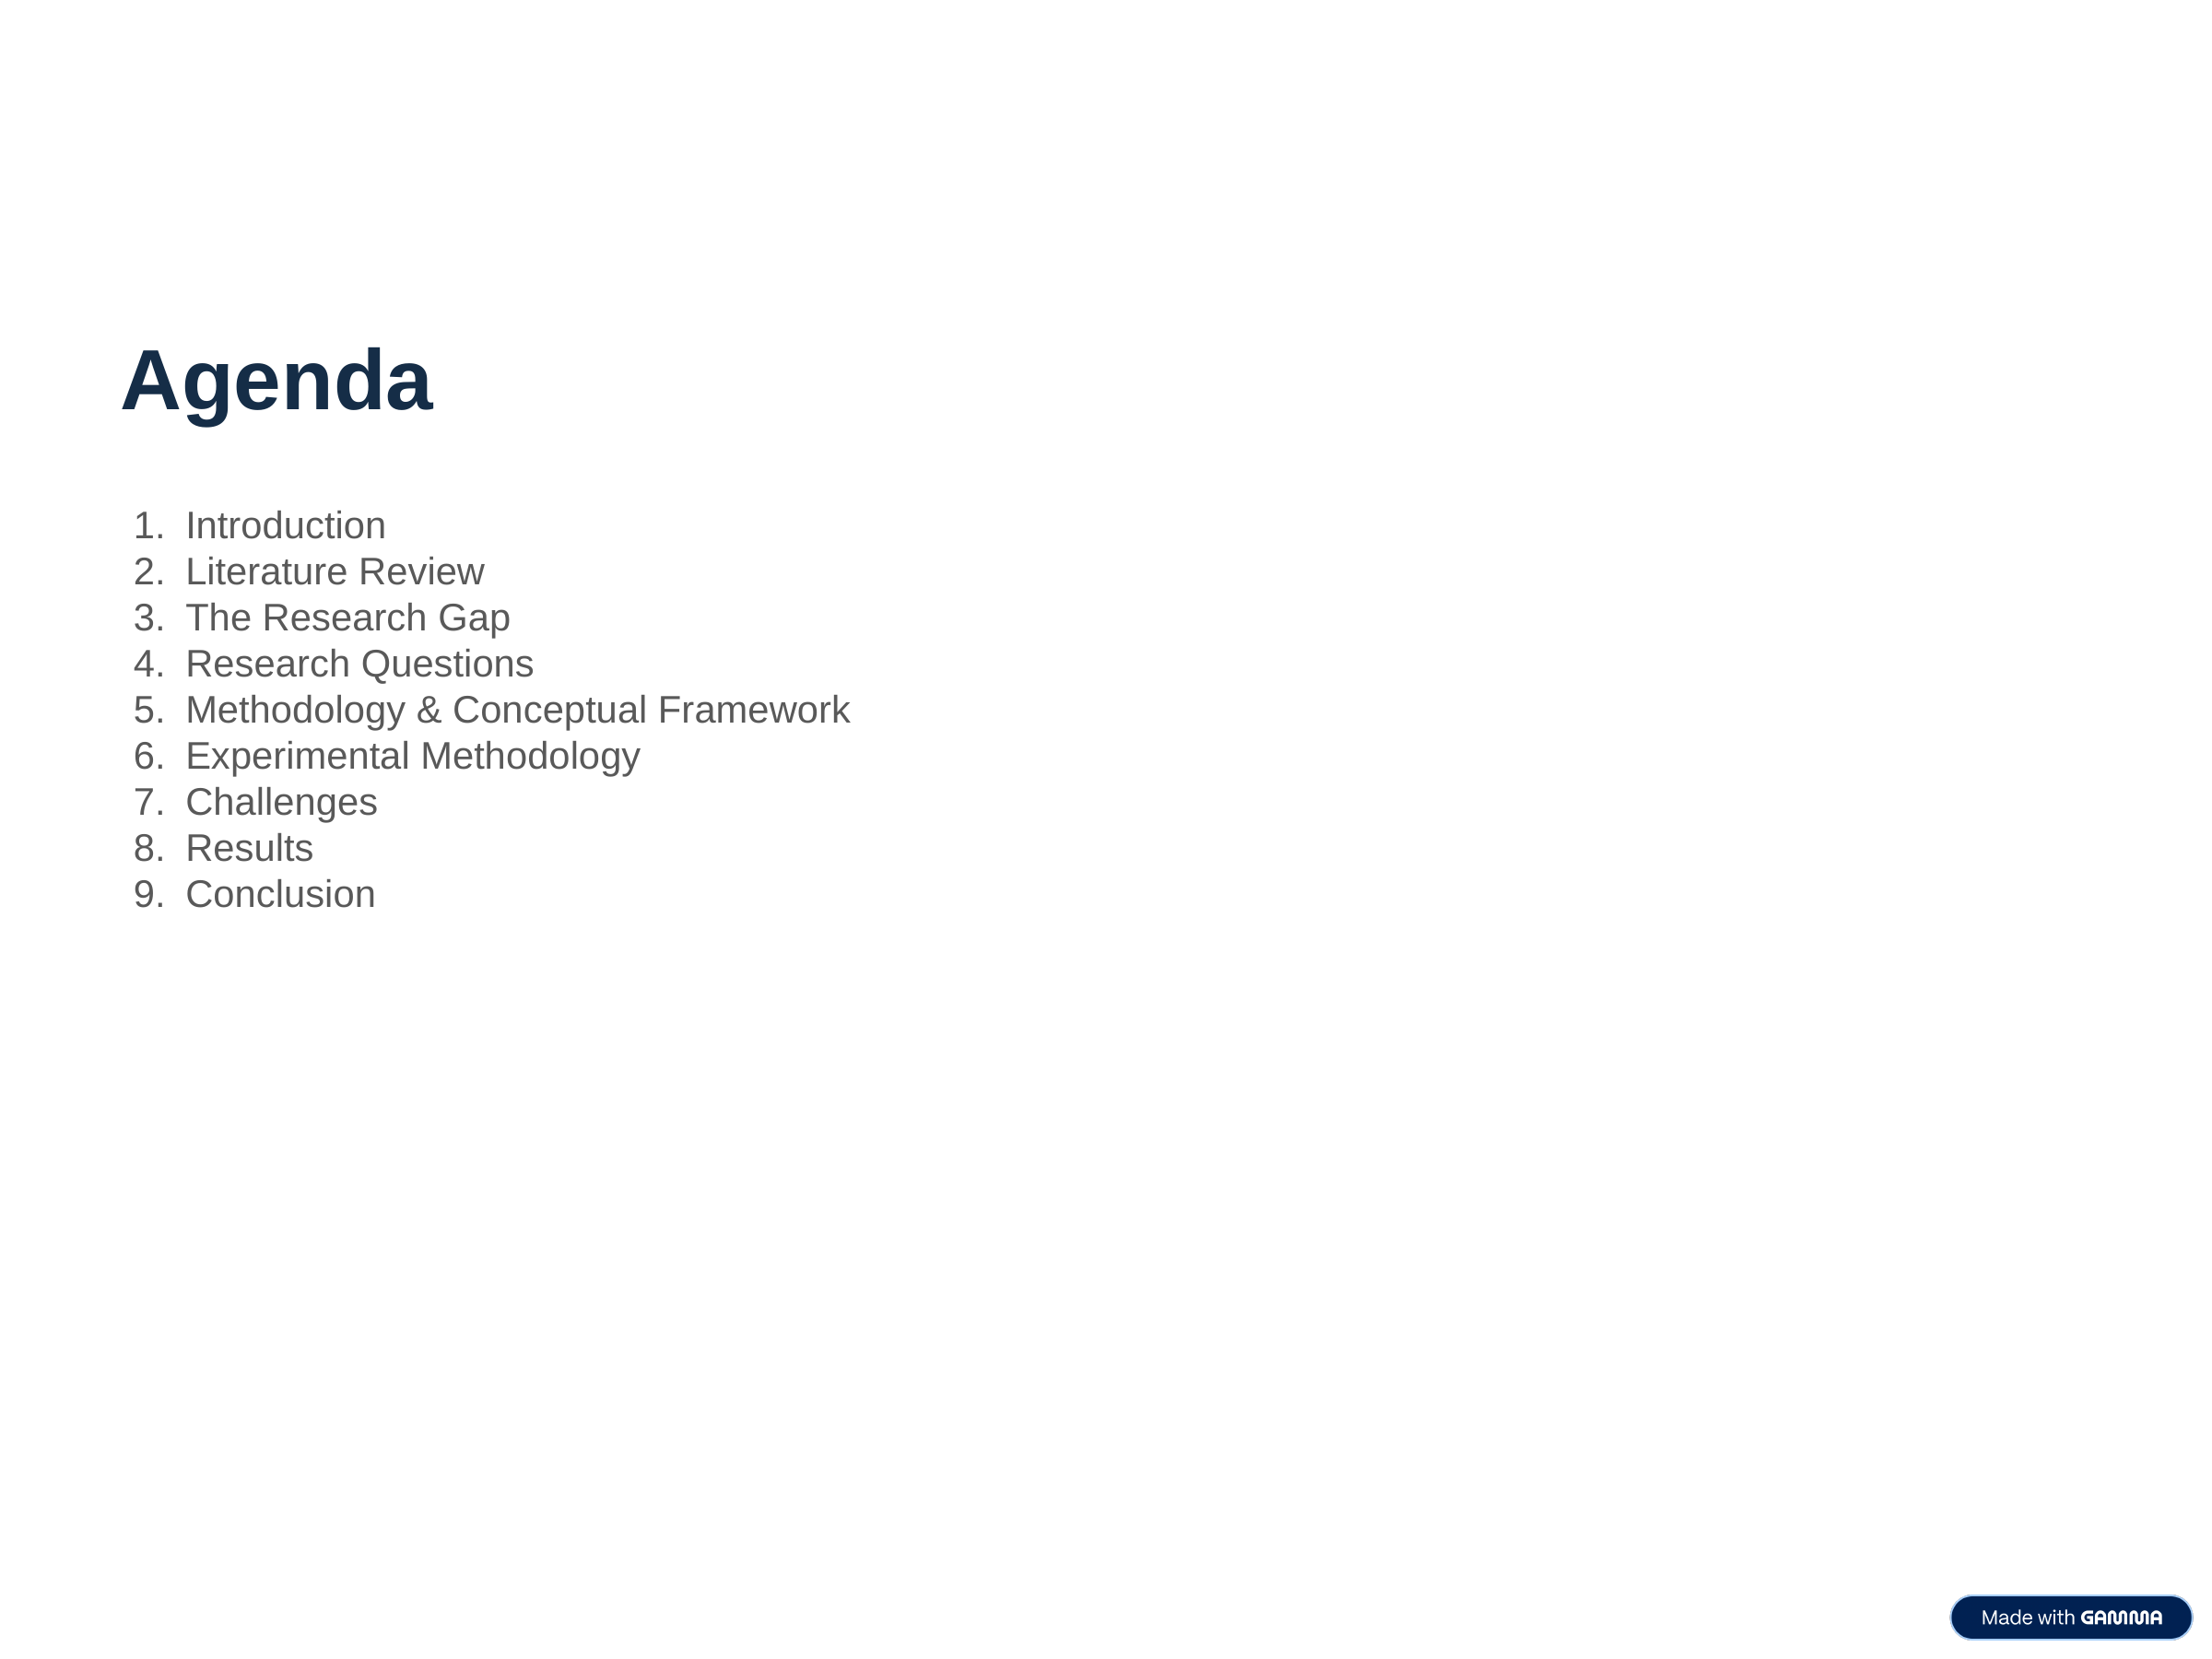

Agenda
Introduction
Literature Review
The Research Gap
Research Questions
Methodology & Conceptual Framework
Experimental Methodology
Challenges
Results
Conclusion